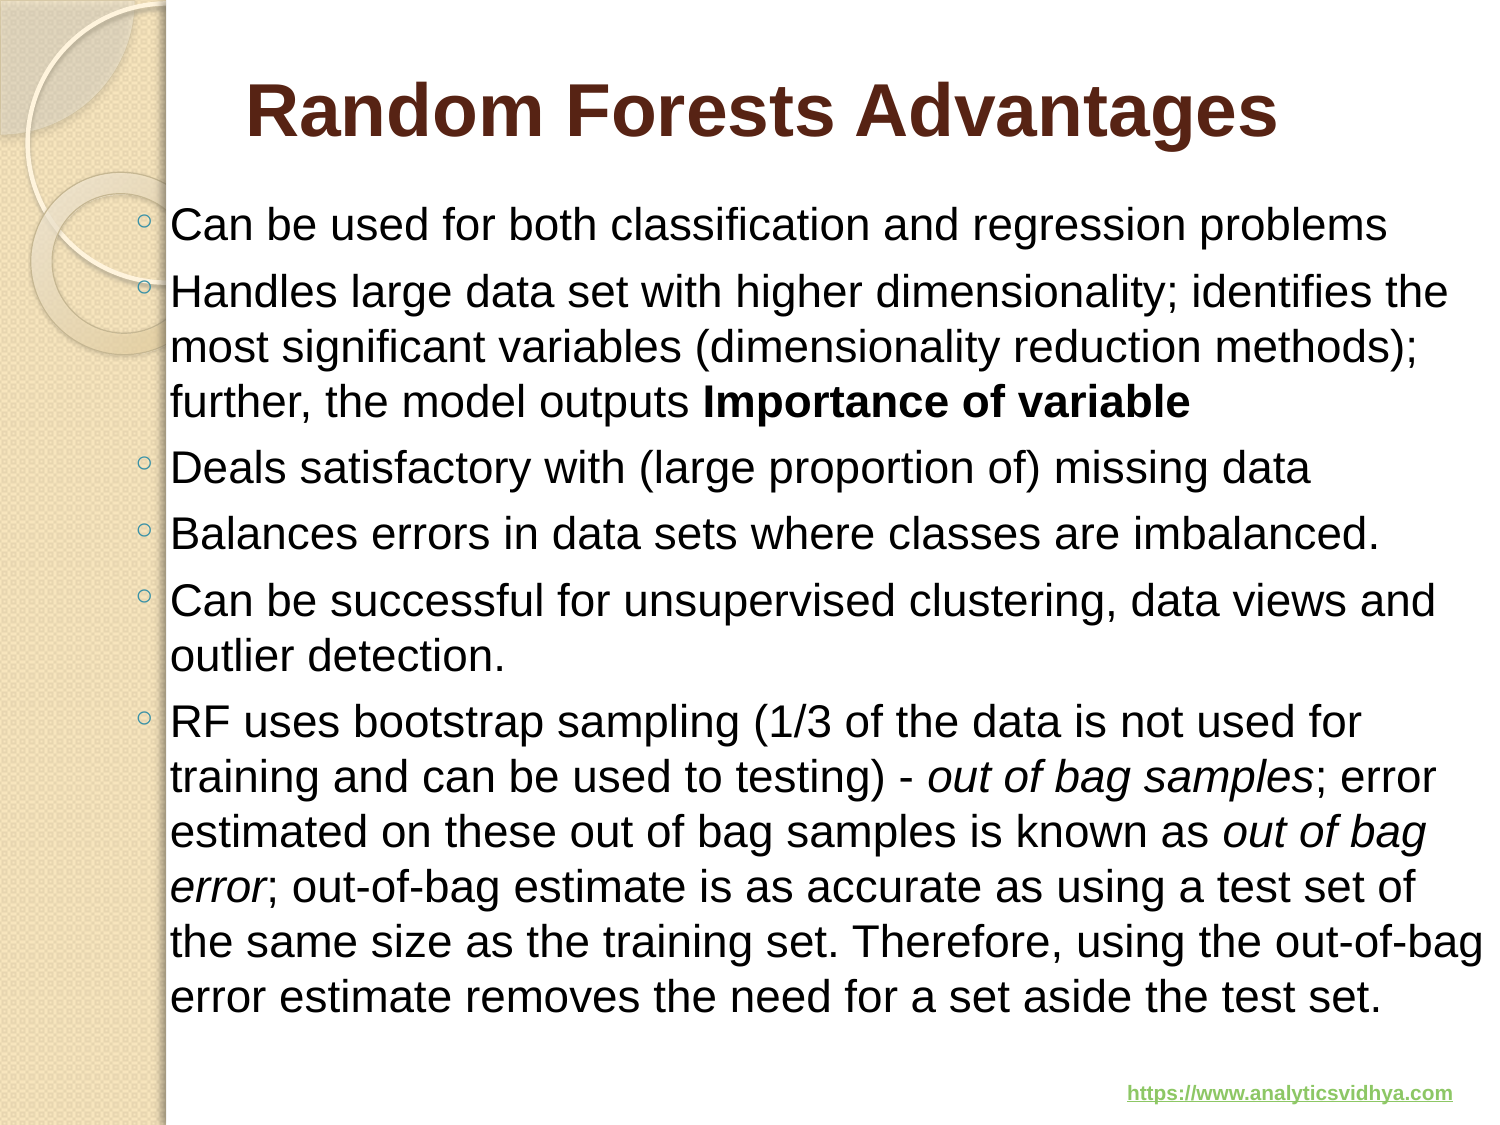

# Random Forests Advantages
Can be used for both classification and regression problems
Handles large data set with higher dimensionality; identifies the most significant variables (dimensionality reduction methods); further, the model outputs Importance of variable
Deals satisfactory with (large proportion of) missing data
Balances errors in data sets where classes are imbalanced.
Can be successful for unsupervised clustering, data views and outlier detection.
RF uses bootstrap sampling (1/3 of the data is not used for training and can be used to testing) - out of bag samples; error estimated on these out of bag samples is known as out of bag error; out-of-bag estimate is as accurate as using a test set of the same size as the training set. Therefore, using the out-of-bag error estimate removes the need for a set aside the test set.

https://www.analyticsvidhya.com